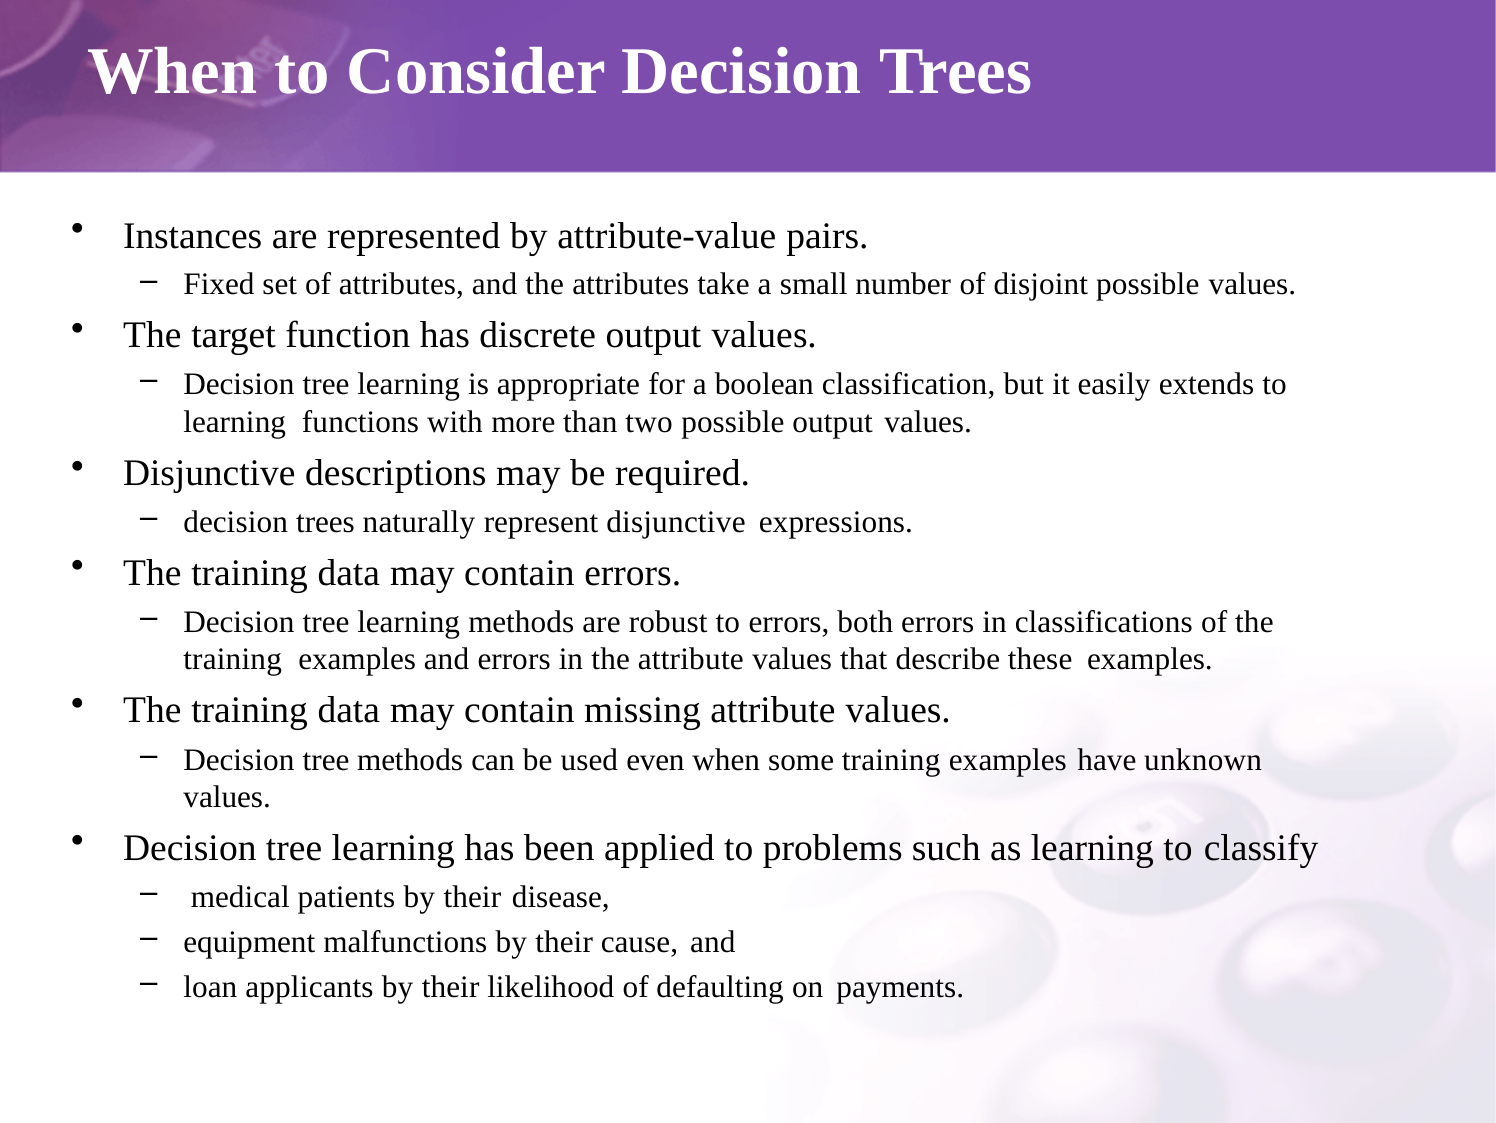

# When to Consider Decision Trees
Instances are represented by attribute-value pairs.
Fixed set of attributes, and the attributes take a small number of disjoint possible values.
The target function has discrete output values.
Decision tree learning is appropriate for a boolean classification, but it easily extends to learning  functions with more than two possible output values.
Disjunctive descriptions may be required.
decision trees naturally represent disjunctive expressions.
The training data may contain errors.
Decision tree learning methods are robust to errors, both errors in classifications of the training  examples and errors in the attribute values that describe these examples.
The training data may contain missing attribute values.
Decision tree methods can be used even when some training examples have unknown values.
Decision tree learning has been applied to problems such as learning to classify
medical patients by their disease,
equipment malfunctions by their cause, and
loan applicants by their likelihood of defaulting on payments.